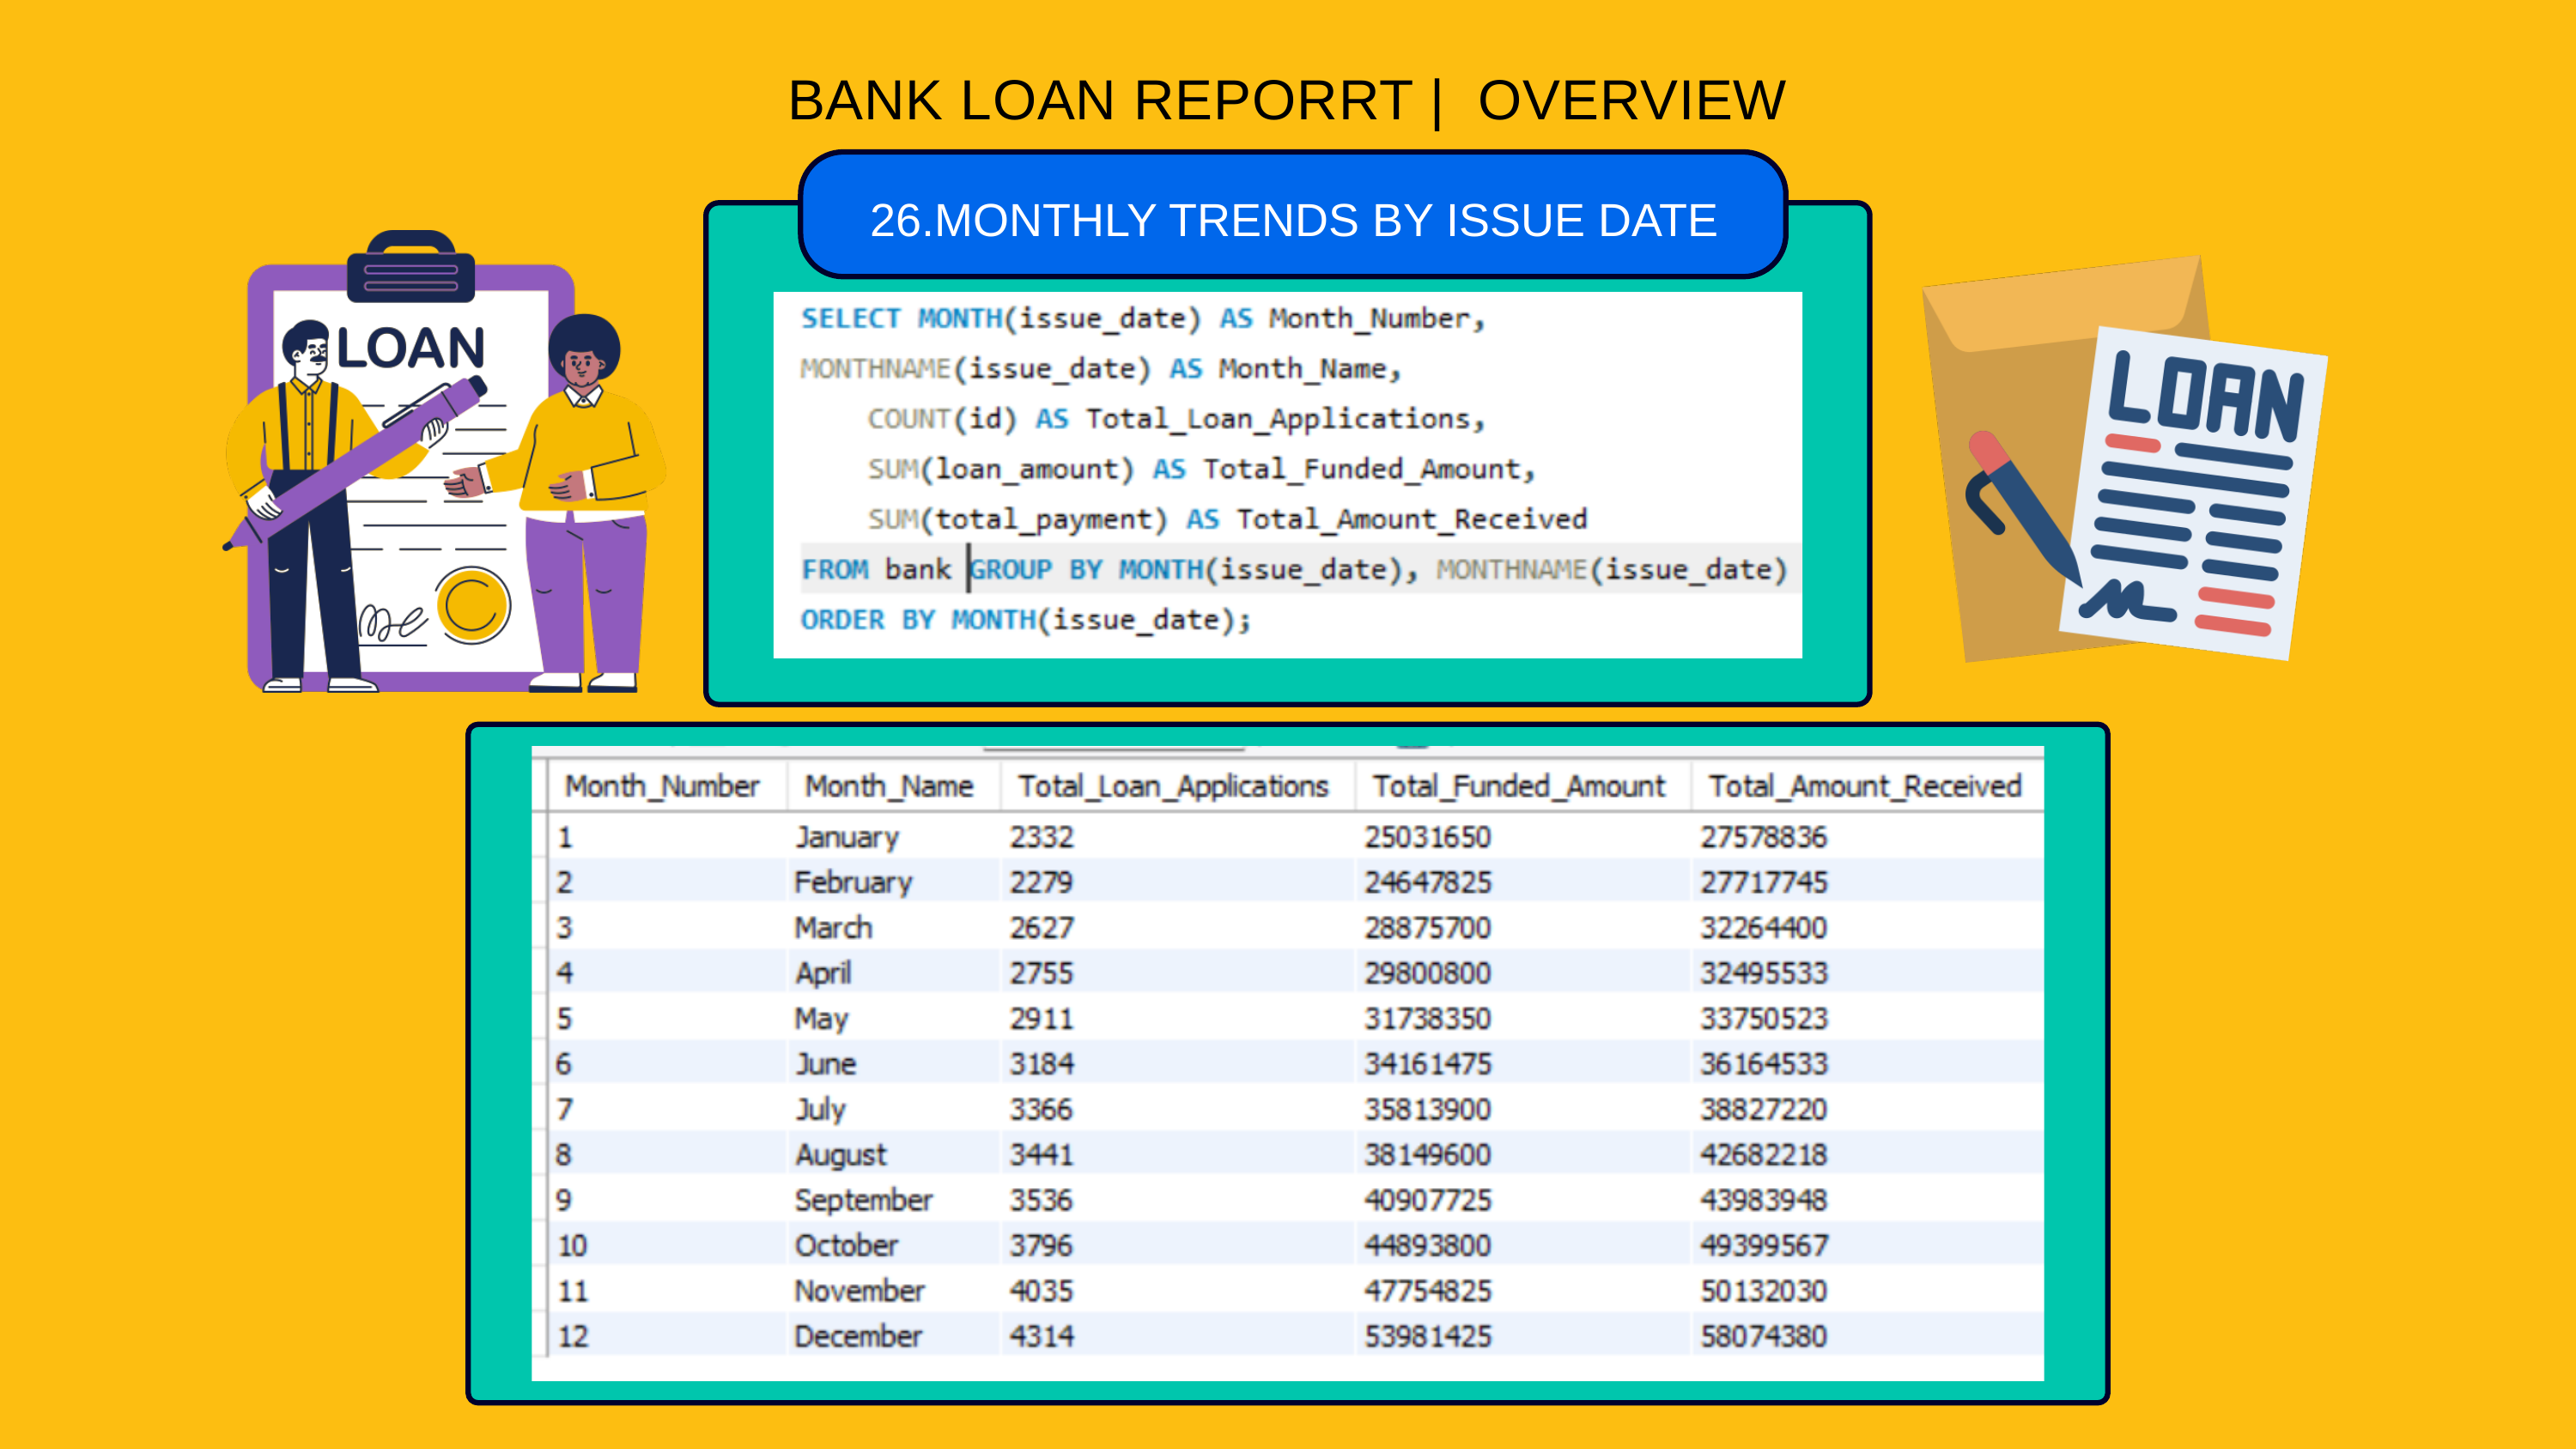

BANK LOAN REPORRT |  OVERVIEW

26.MONTHLY TRENDS BY ISSUE DATE